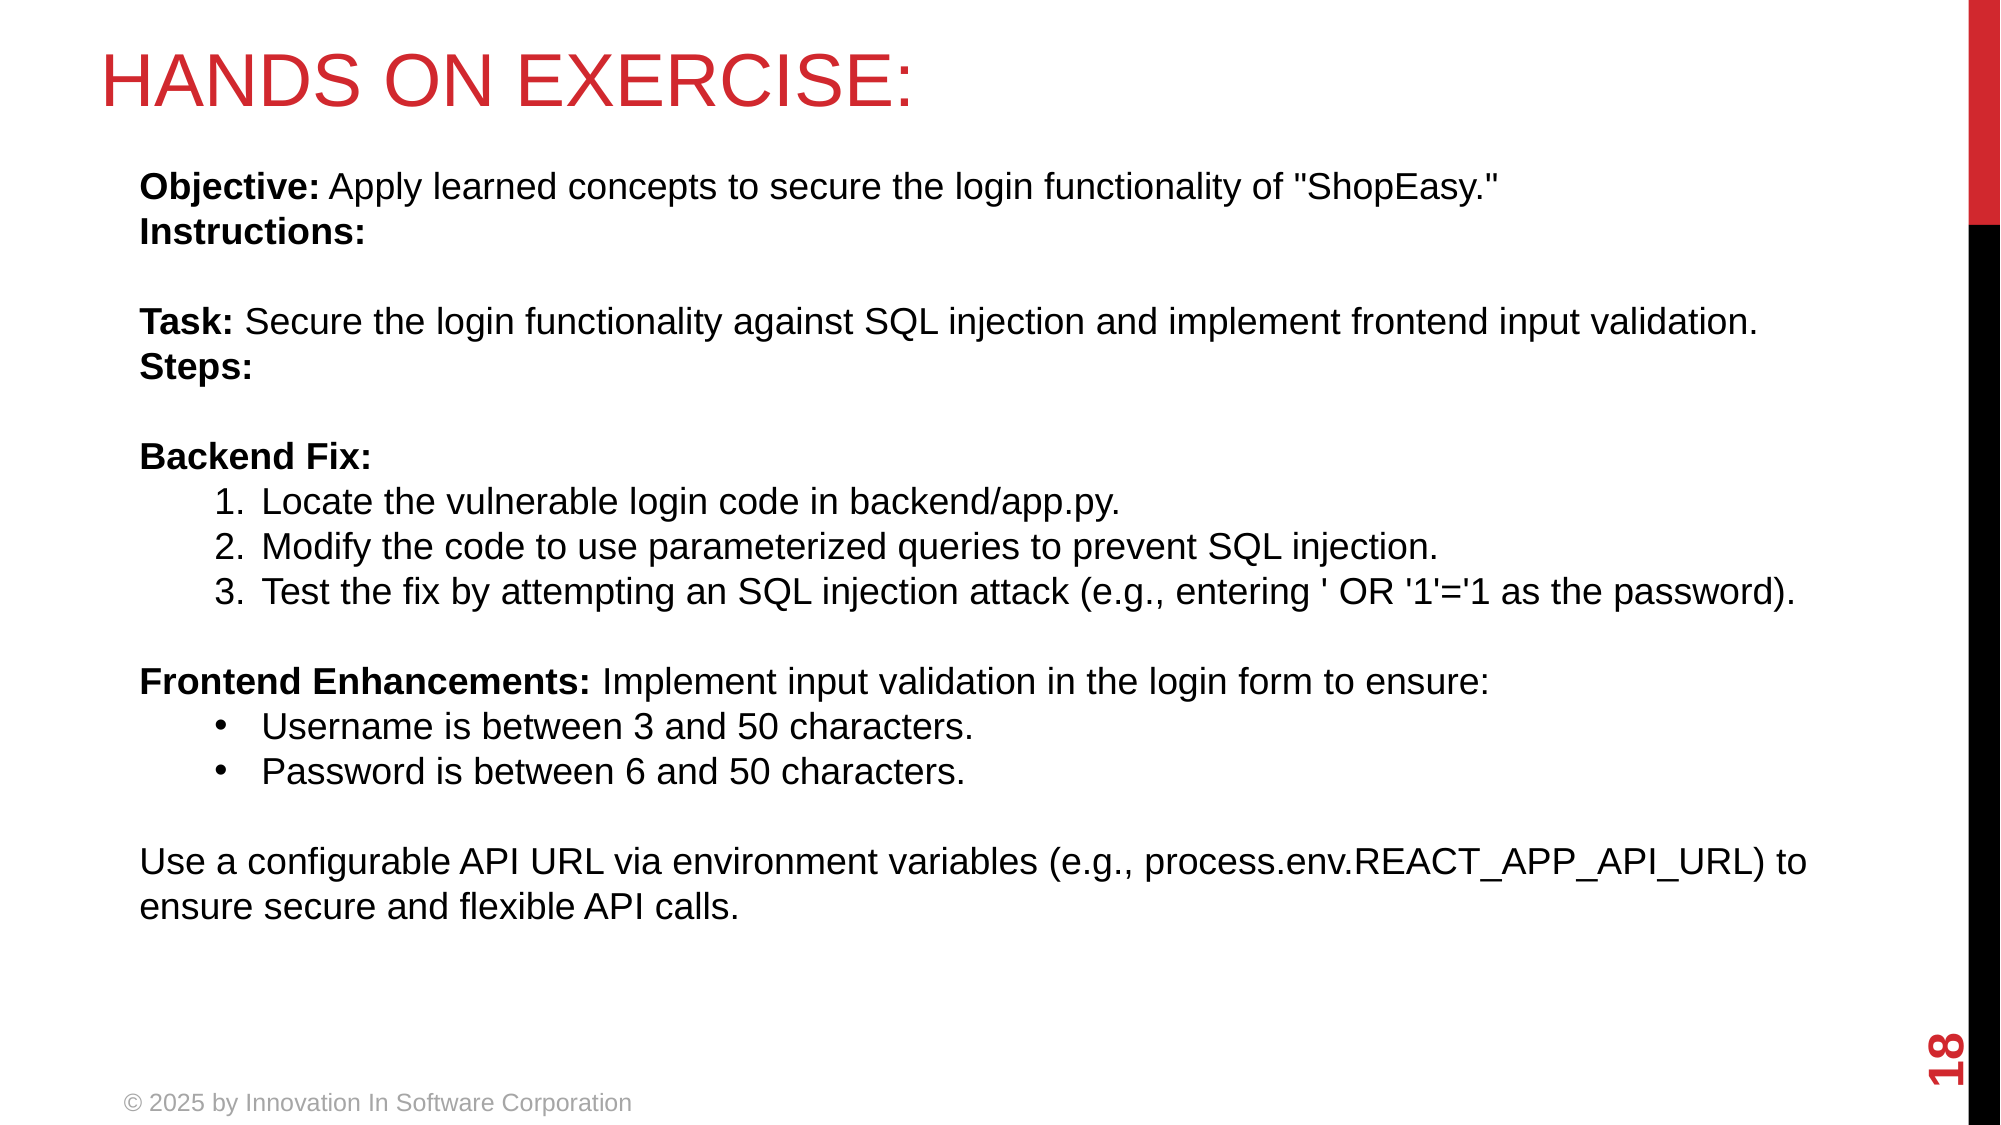

# Hands on exercise:
Objective: Apply learned concepts to secure the login functionality of "ShopEasy."
Instructions:

Task: Secure the login functionality against SQL injection and implement frontend input validation.
Steps:

Backend Fix:
Locate the vulnerable login code in backend/app.py.
Modify the code to use parameterized queries to prevent SQL injection.
Test the fix by attempting an SQL injection attack (e.g., entering ' OR '1'='1 as the password).

Frontend Enhancements: Implement input validation in the login form to ensure:
Username is between 3 and 50 characters.
Password is between 6 and 50 characters.

Use a configurable API URL via environment variables (e.g., process.env.REACT_APP_API_URL) to ensure secure and flexible API calls.

Virtualization
18
© 2025 by Innovation In Software Corporation